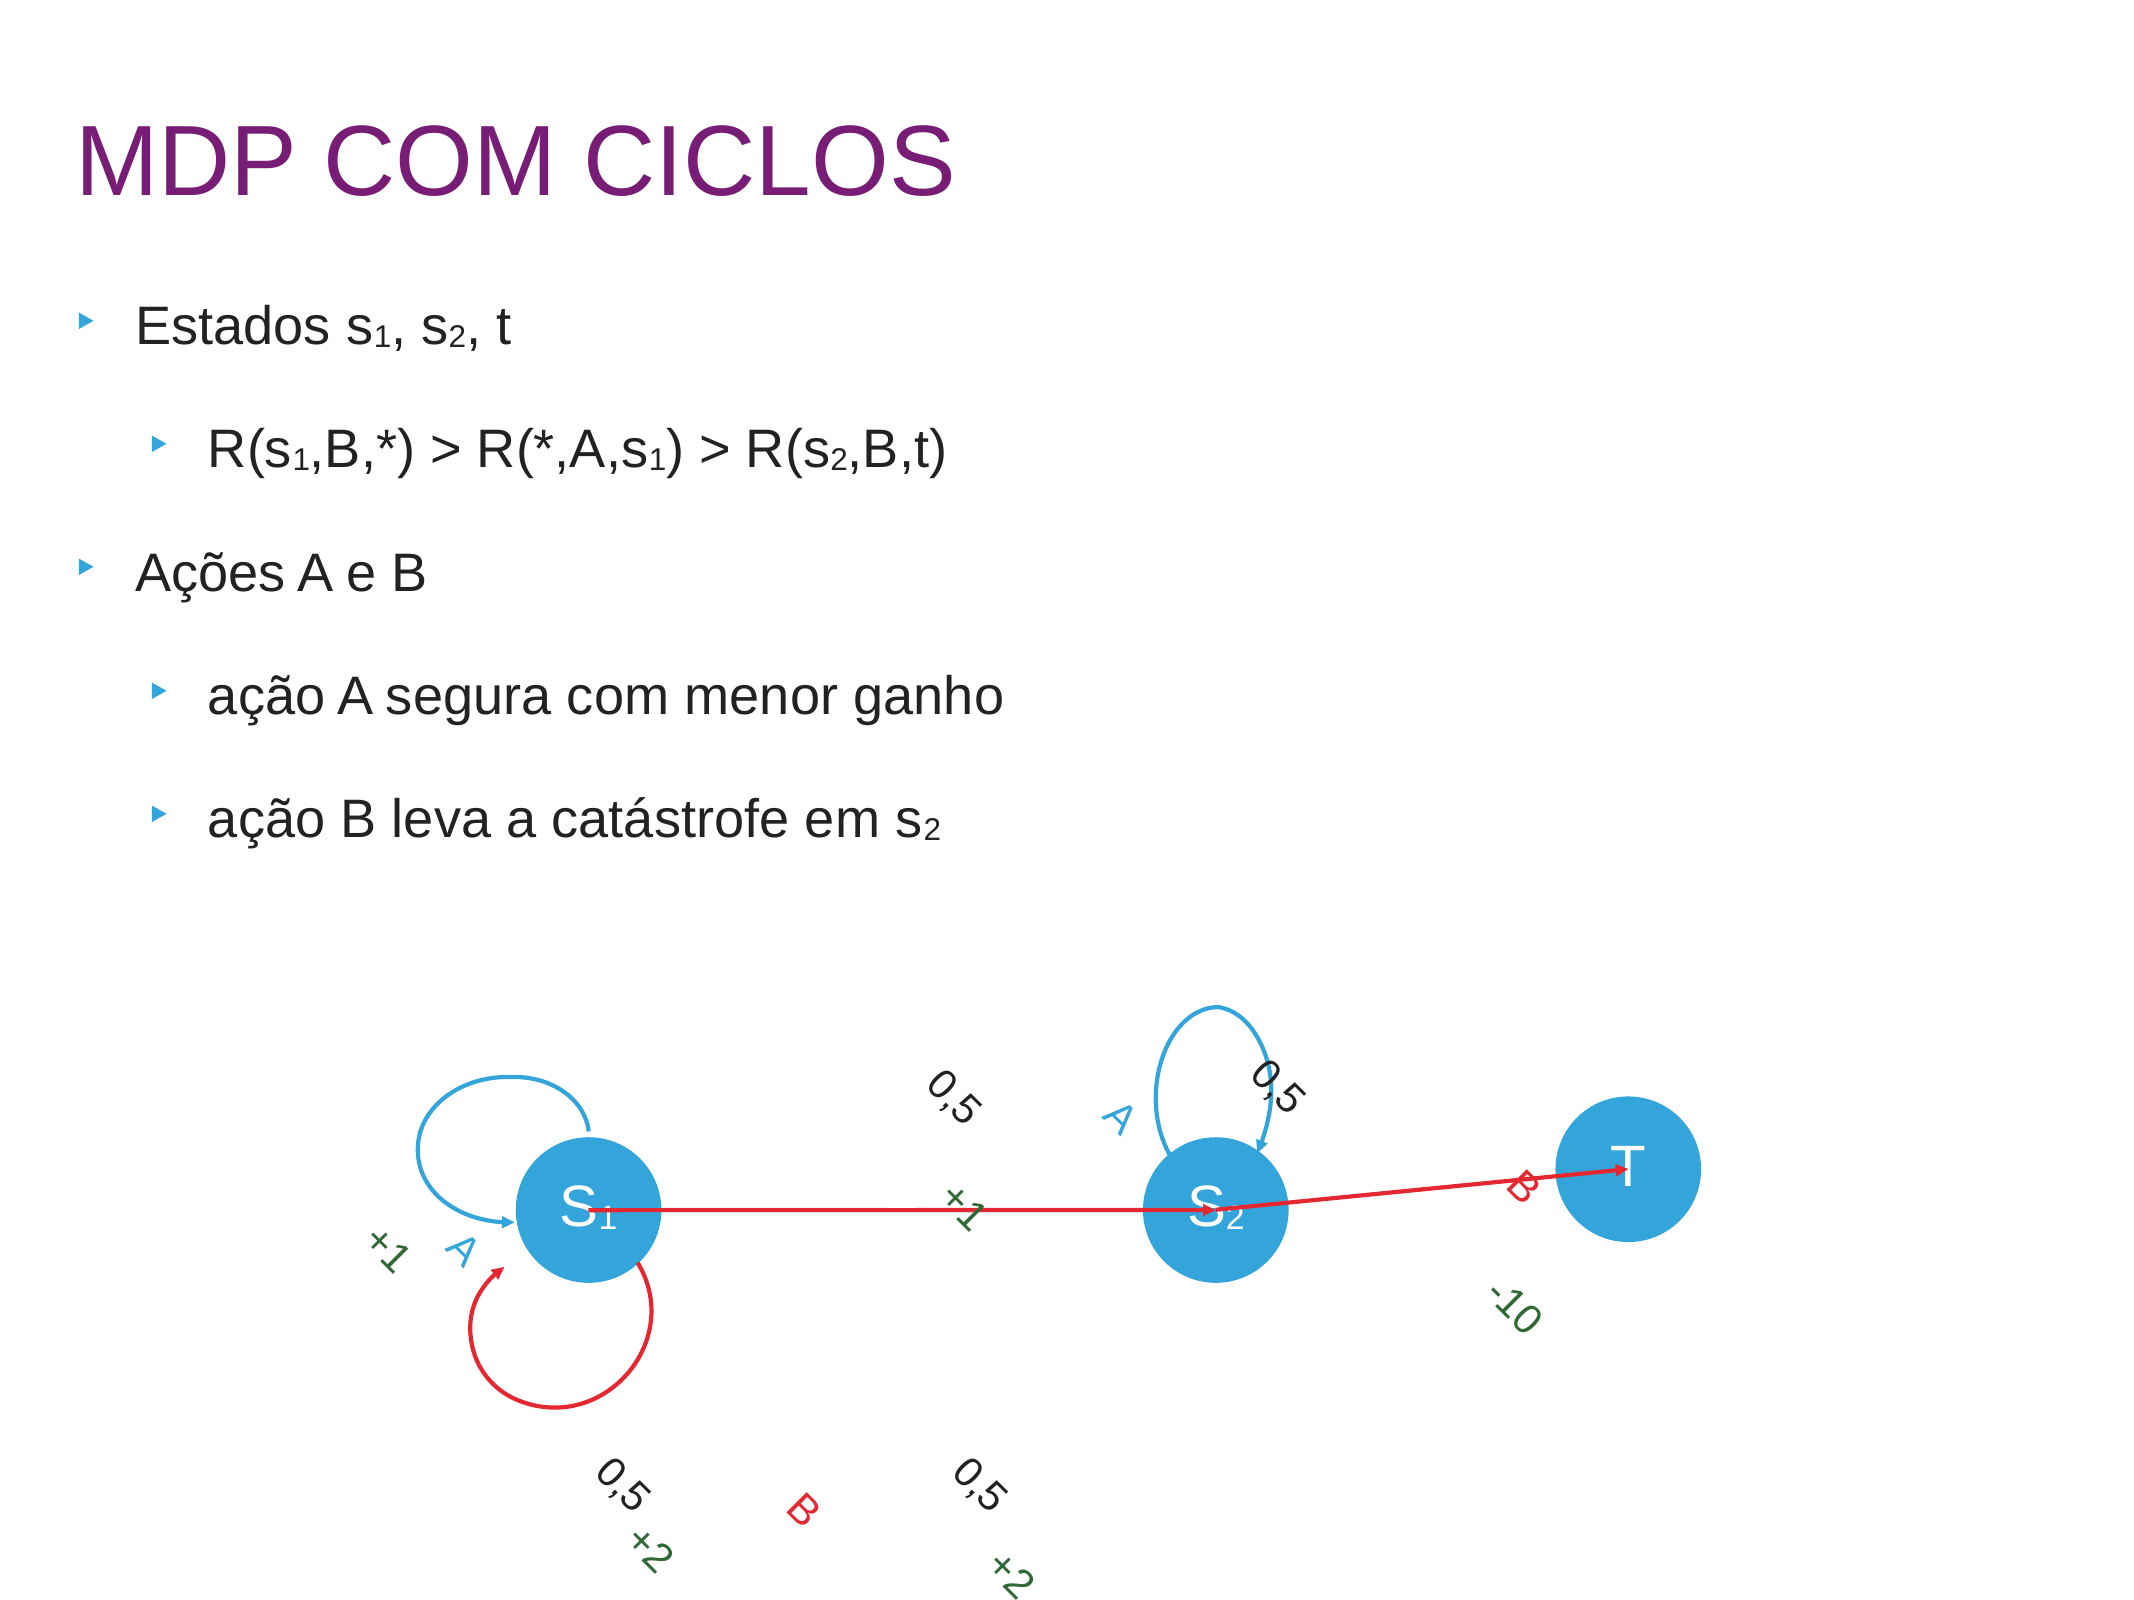

MDP com ciclos
Estados s1, s2, t
R(s1,B,*) > R(*,A,s1) > R(s2,B,t)
Ações A e B
ação A segura com menor ganho
ação B leva a catástrofe em s2
0,5
0,5

A

B
T
+1
s1
s2
+1
A

-10

0,5
0,5
B
+2
+2